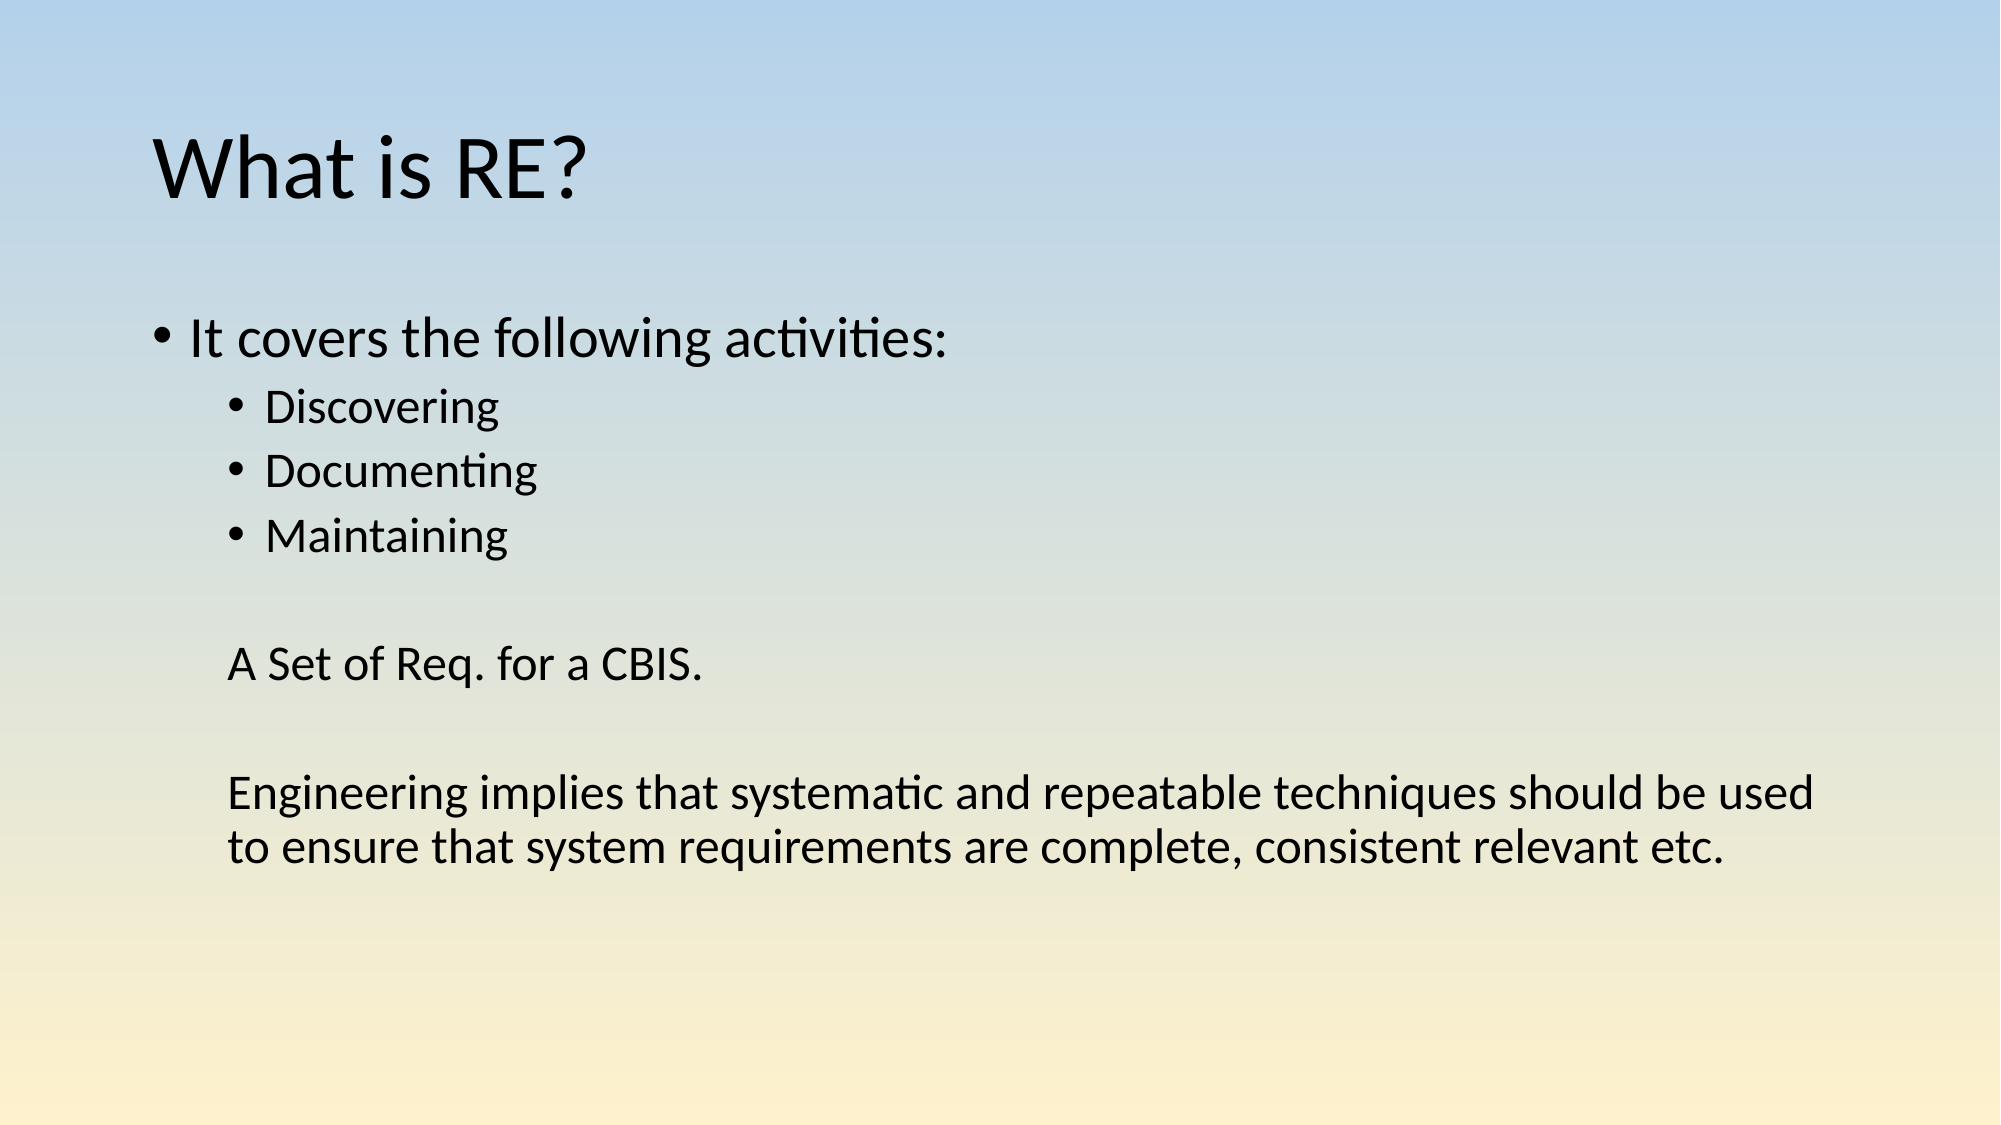

# What is RE?
It covers the following activities:
Discovering
Documenting
Maintaining

A Set of Req. for a CBIS.

Engineering implies that systematic and repeatable techniques should be used to ensure that system requirements are complete, consistent relevant etc.